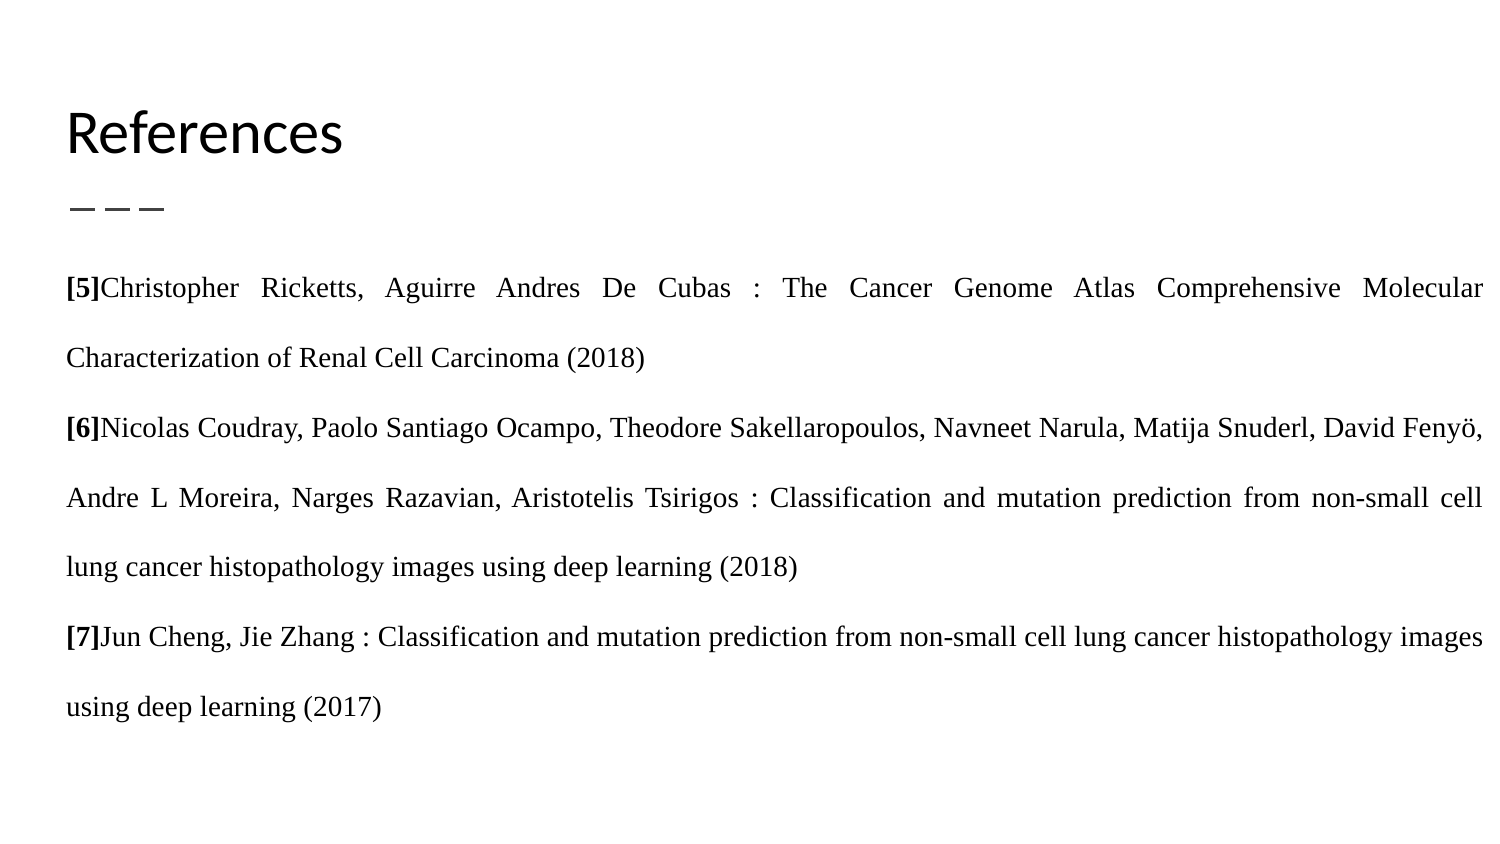

# References
[5]Christopher Ricketts, Aguirre Andres De Cubas : The Cancer Genome Atlas Comprehensive Molecular Characterization of Renal Cell Carcinoma (2018)
[6]Nicolas Coudray, Paolo Santiago Ocampo, Theodore Sakellaropoulos, Navneet Narula, Matija Snuderl, David Fenyö, Andre L Moreira, Narges Razavian, Aristotelis Tsirigos : Classification and mutation prediction from non-small cell lung cancer histopathology images using deep learning (2018)
[7]Jun Cheng, Jie Zhang : Classification and mutation prediction from non-small cell lung cancer histopathology images using deep learning (2017)